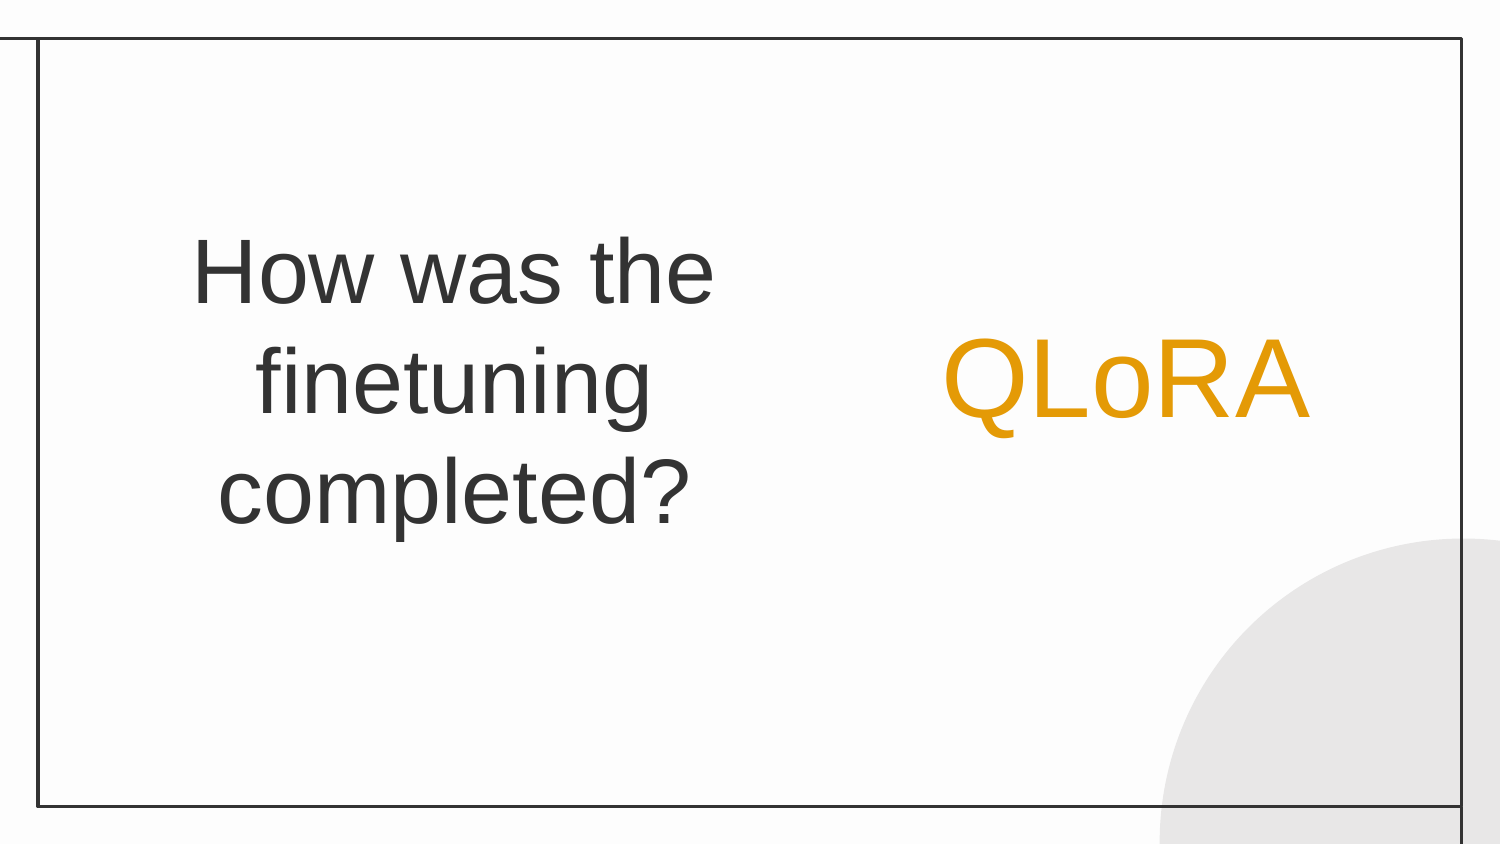

How was the finetuning completed?
# QLoRA